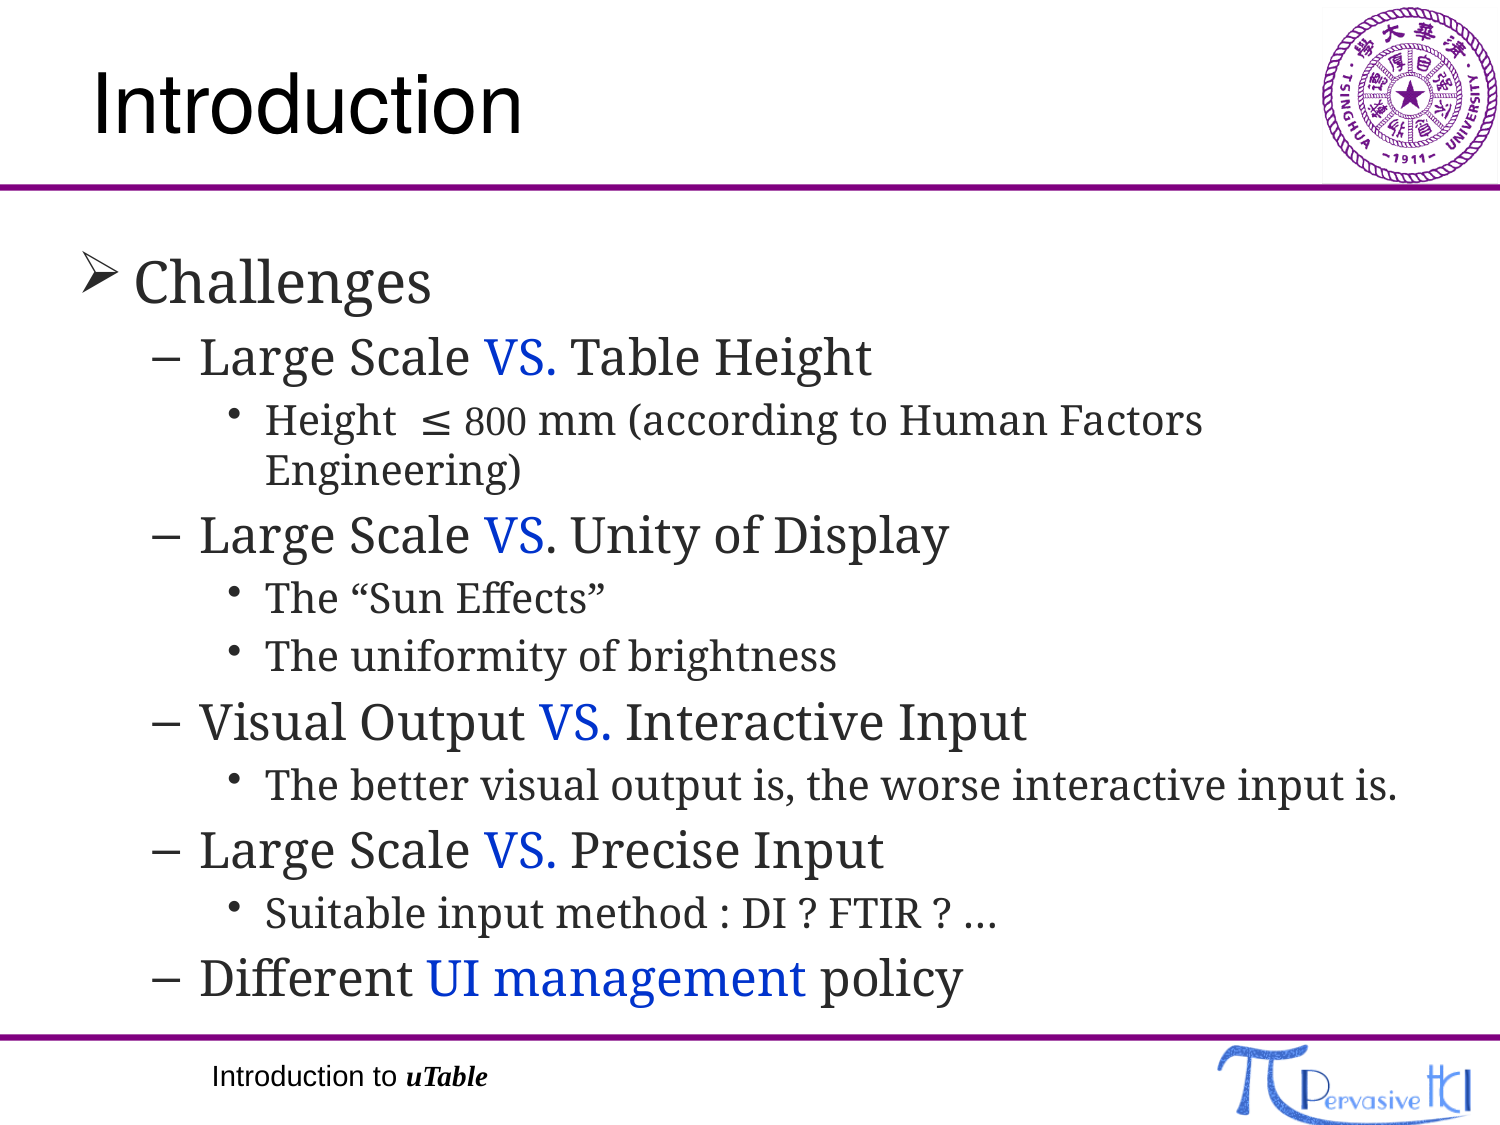

# Introduction
Challenges
Large Scale VS. Table Height
Height  ≤ 800 mm (according to Human Factors Engineering)
Large Scale VS. Unity of Display
The “Sun Effects”
The uniformity of brightness
Visual Output VS. Interactive Input
The better visual output is, the worse interactive input is.
Large Scale VS. Precise Input
Suitable input method : DI ? FTIR ? …
Different UI management policy

Introduction to uTable